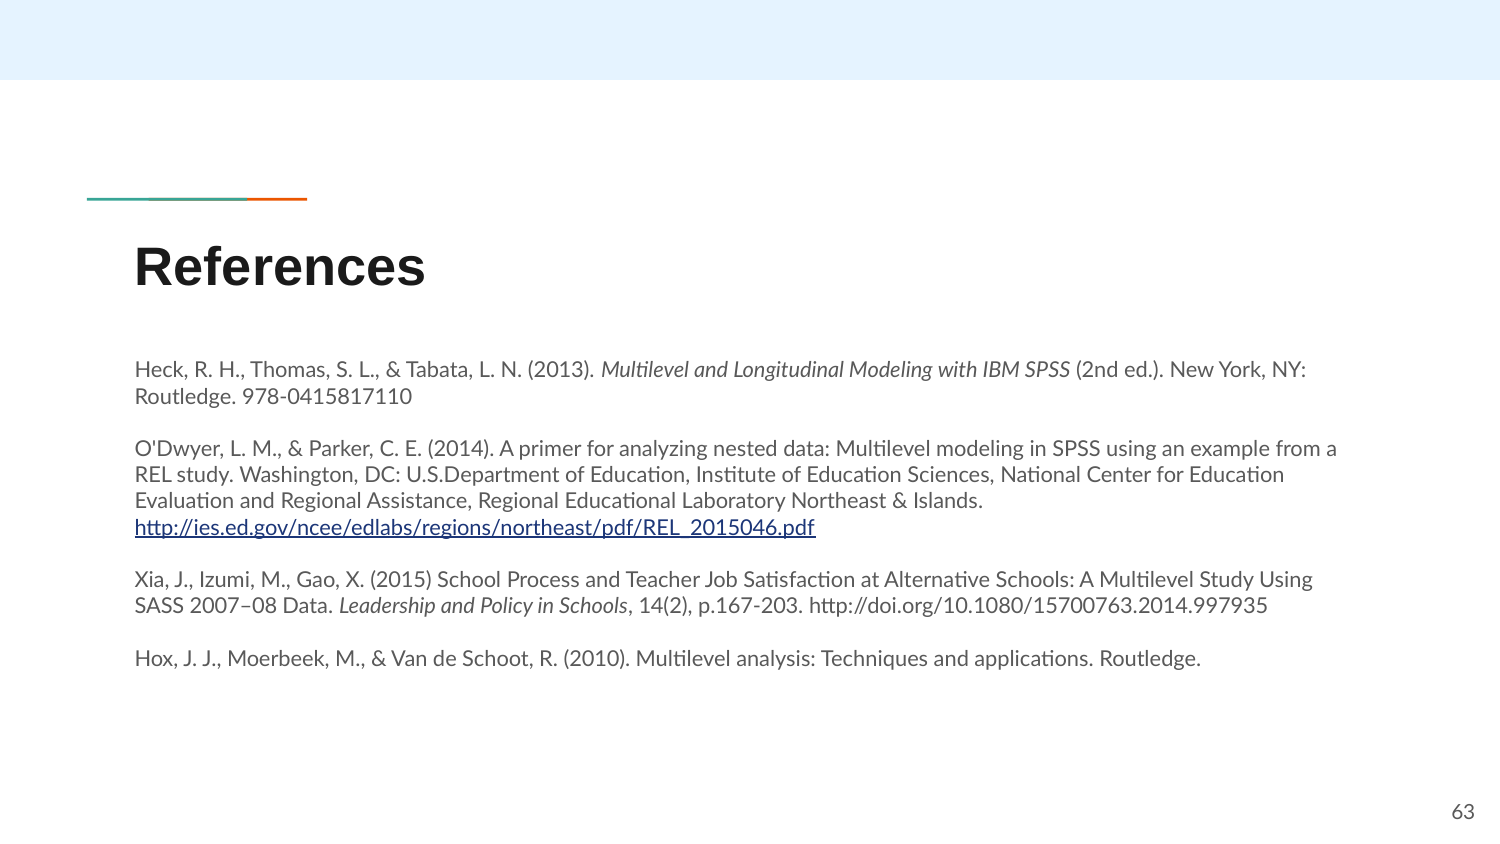

# References
Heck, R. H., Thomas, S. L., & Tabata, L. N. (2013). Multilevel and Longitudinal Modeling with IBM SPSS (2nd ed.). New York, NY: Routledge. 978-0415817110

O'Dwyer, L. M., & Parker, C. E. (2014). A primer for analyzing nested data: Multilevel modeling in SPSS using an example from a REL study. Washington, DC: U.S.Department of Education, Institute of Education Sciences, National Center for Education Evaluation and Regional Assistance, Regional Educational Laboratory Northeast & Islands. http://ies.ed.gov/ncee/edlabs/regions/northeast/pdf/REL_2015046.pdf

Xia, J., Izumi, M., Gao, X. (2015) School Process and Teacher Job Satisfaction at Alternative Schools: A Multilevel Study Using SASS 2007–08 Data. Leadership and Policy in Schools, 14(2), p.167-203. http://doi.org/10.1080/15700763.2014.997935

Hox, J. J., Moerbeek, M., & Van de Schoot, R. (2010). Multilevel analysis: Techniques and applications. Routledge.
63